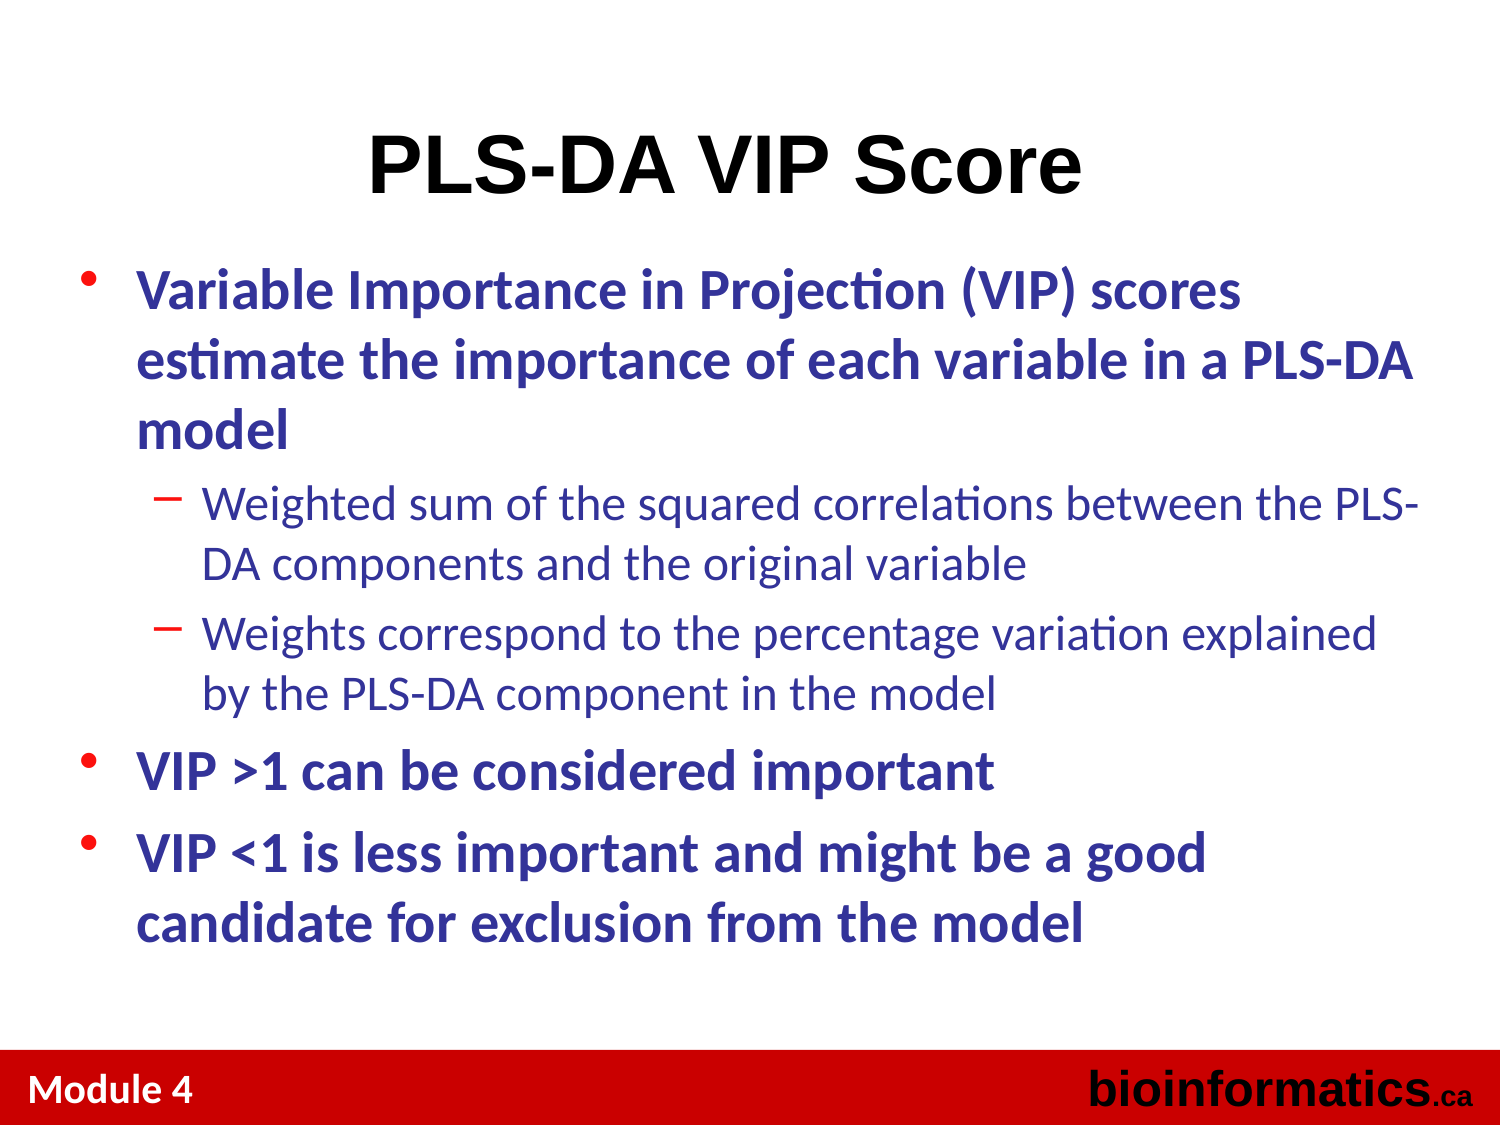

# PLS-DA VIP Score
Variable Importance in Projection (VIP) scores estimate the importance of each variable in a PLS-DA model
Weighted sum of the squared correlations between the PLS-DA components and the original variable
Weights correspond to the percentage variation explained by the PLS-DA component in the model
VIP >1 can be considered important
VIP <1 is less important and might be a good candidate for exclusion from the model